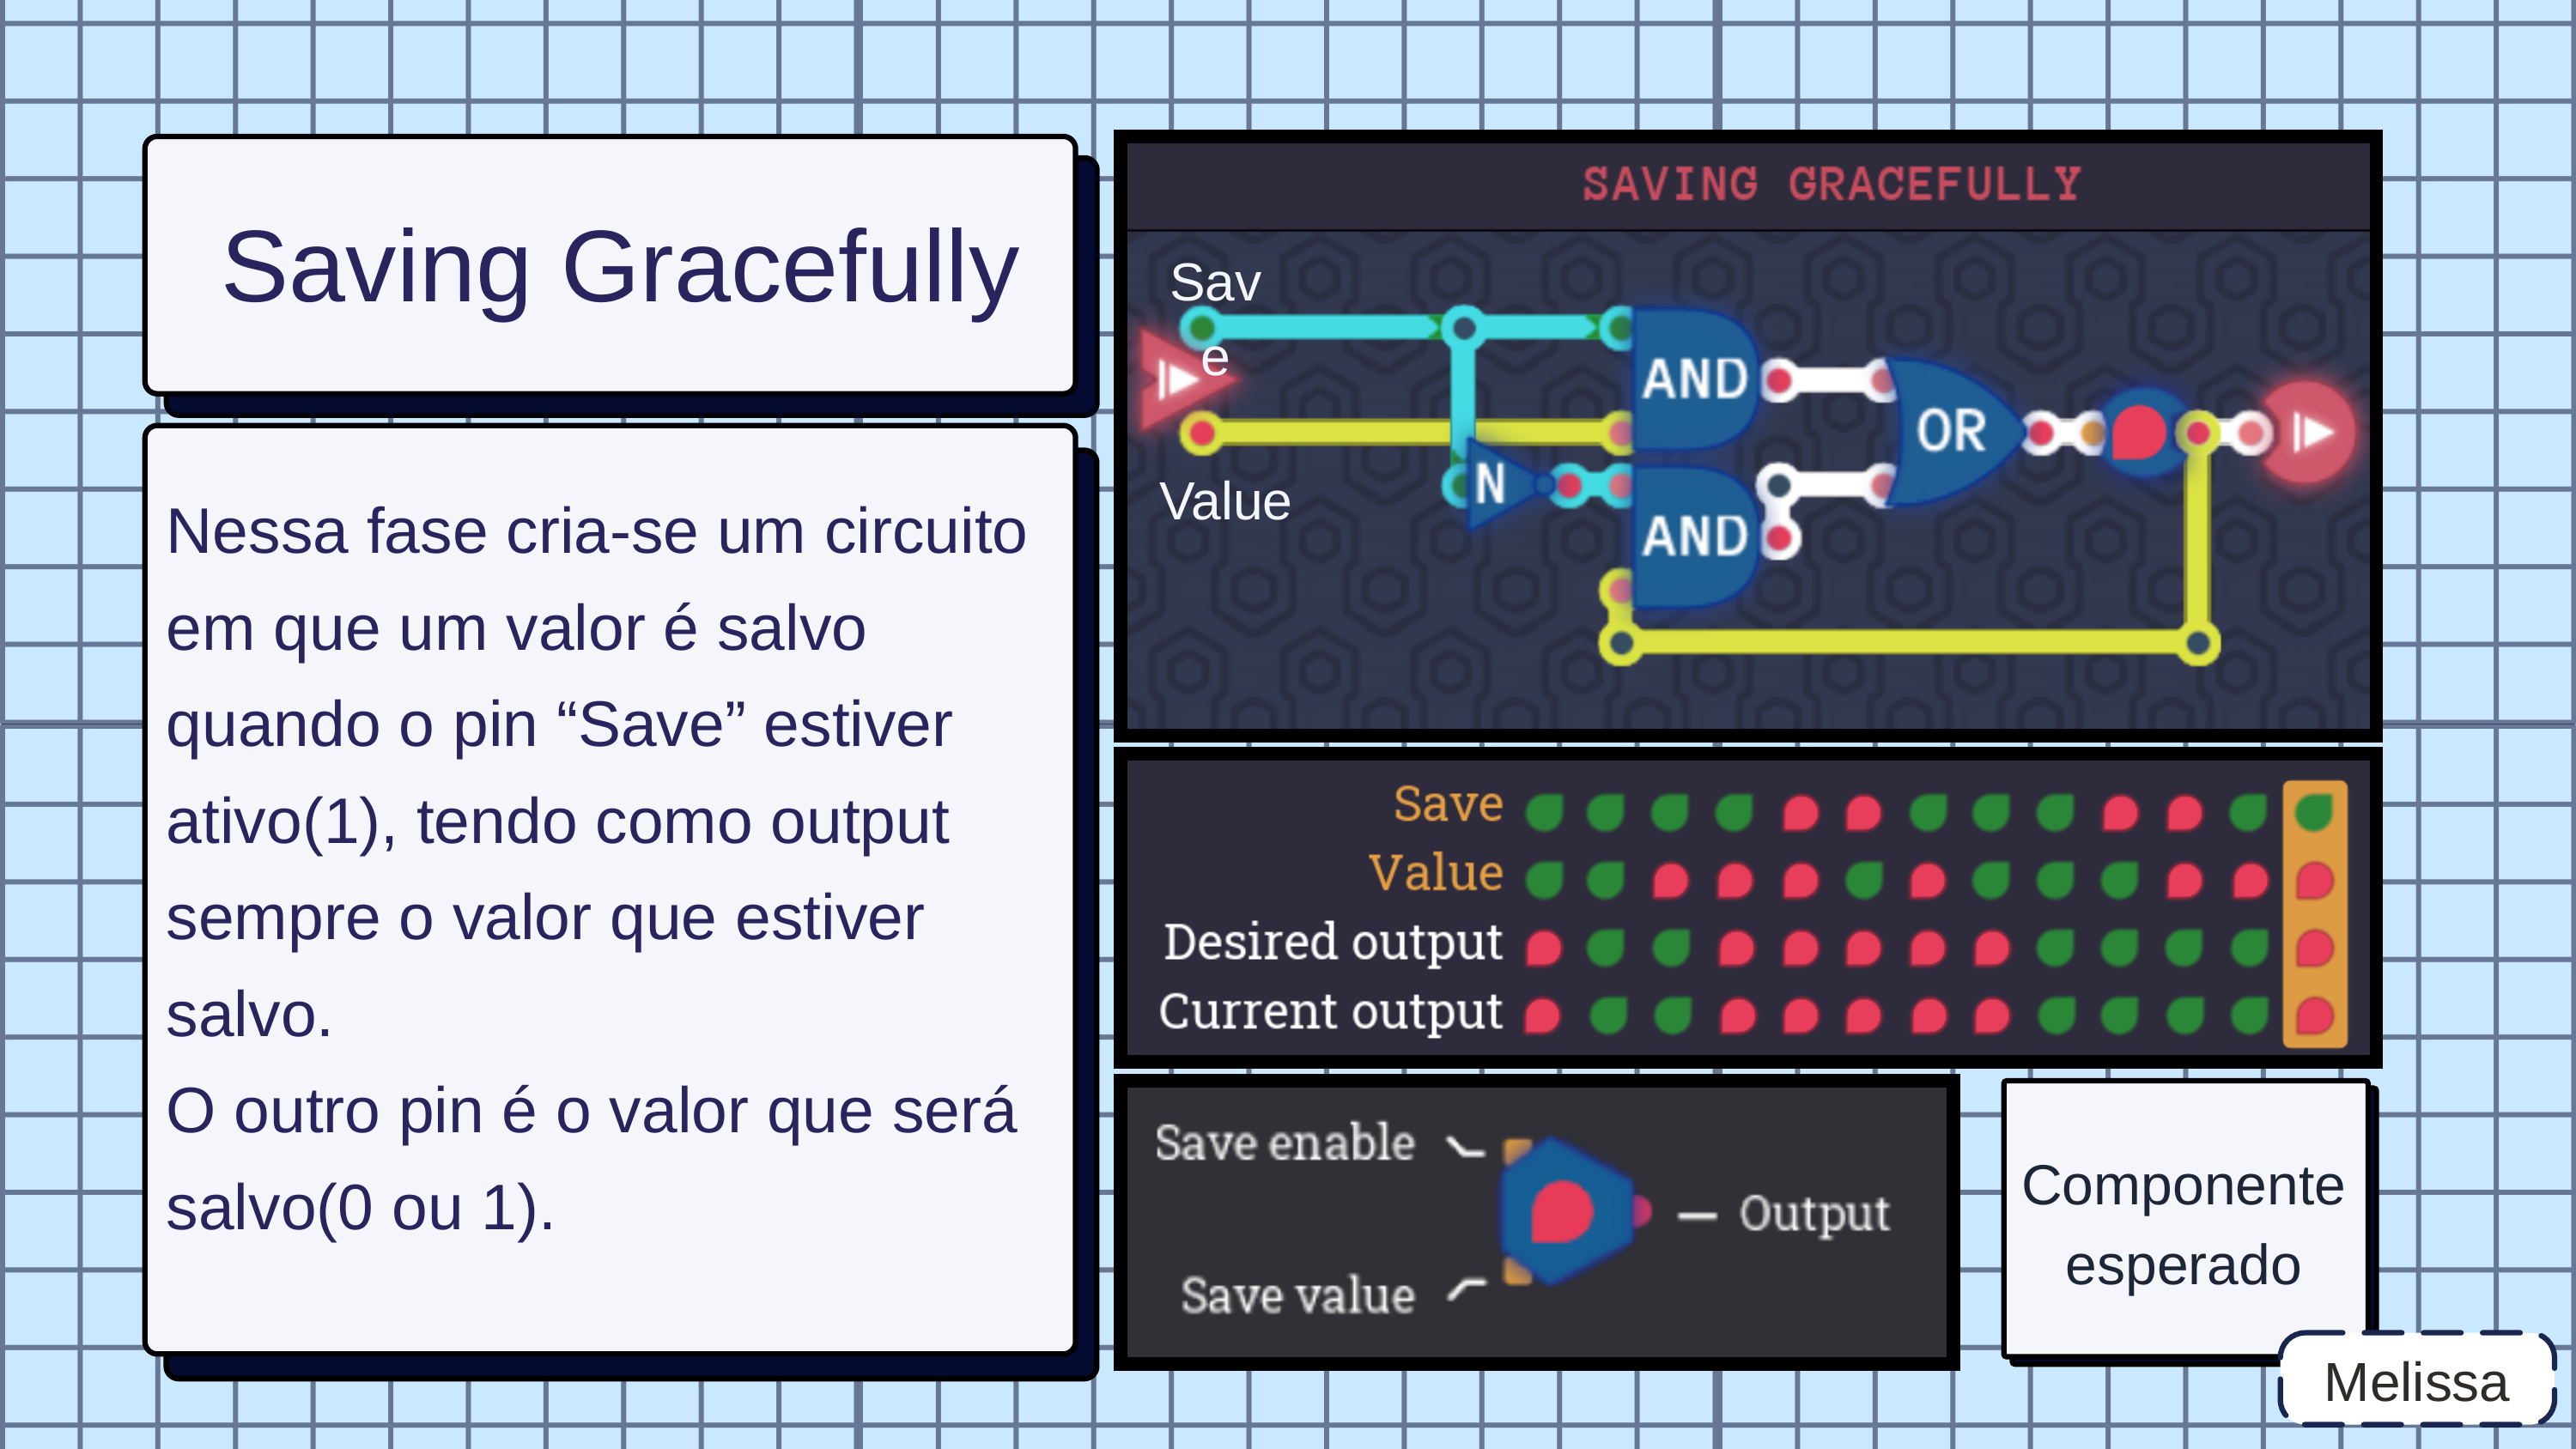

Saving Gracefully
Save

Value
Nessa fase cria-se um circuito em que um valor é salvo quando o pin “Save” estiver ativo(1), tendo como output sempre o valor que estiver salvo.
O outro pin é o valor que será salvo(0 ou 1).

Componente esperado

Melissa